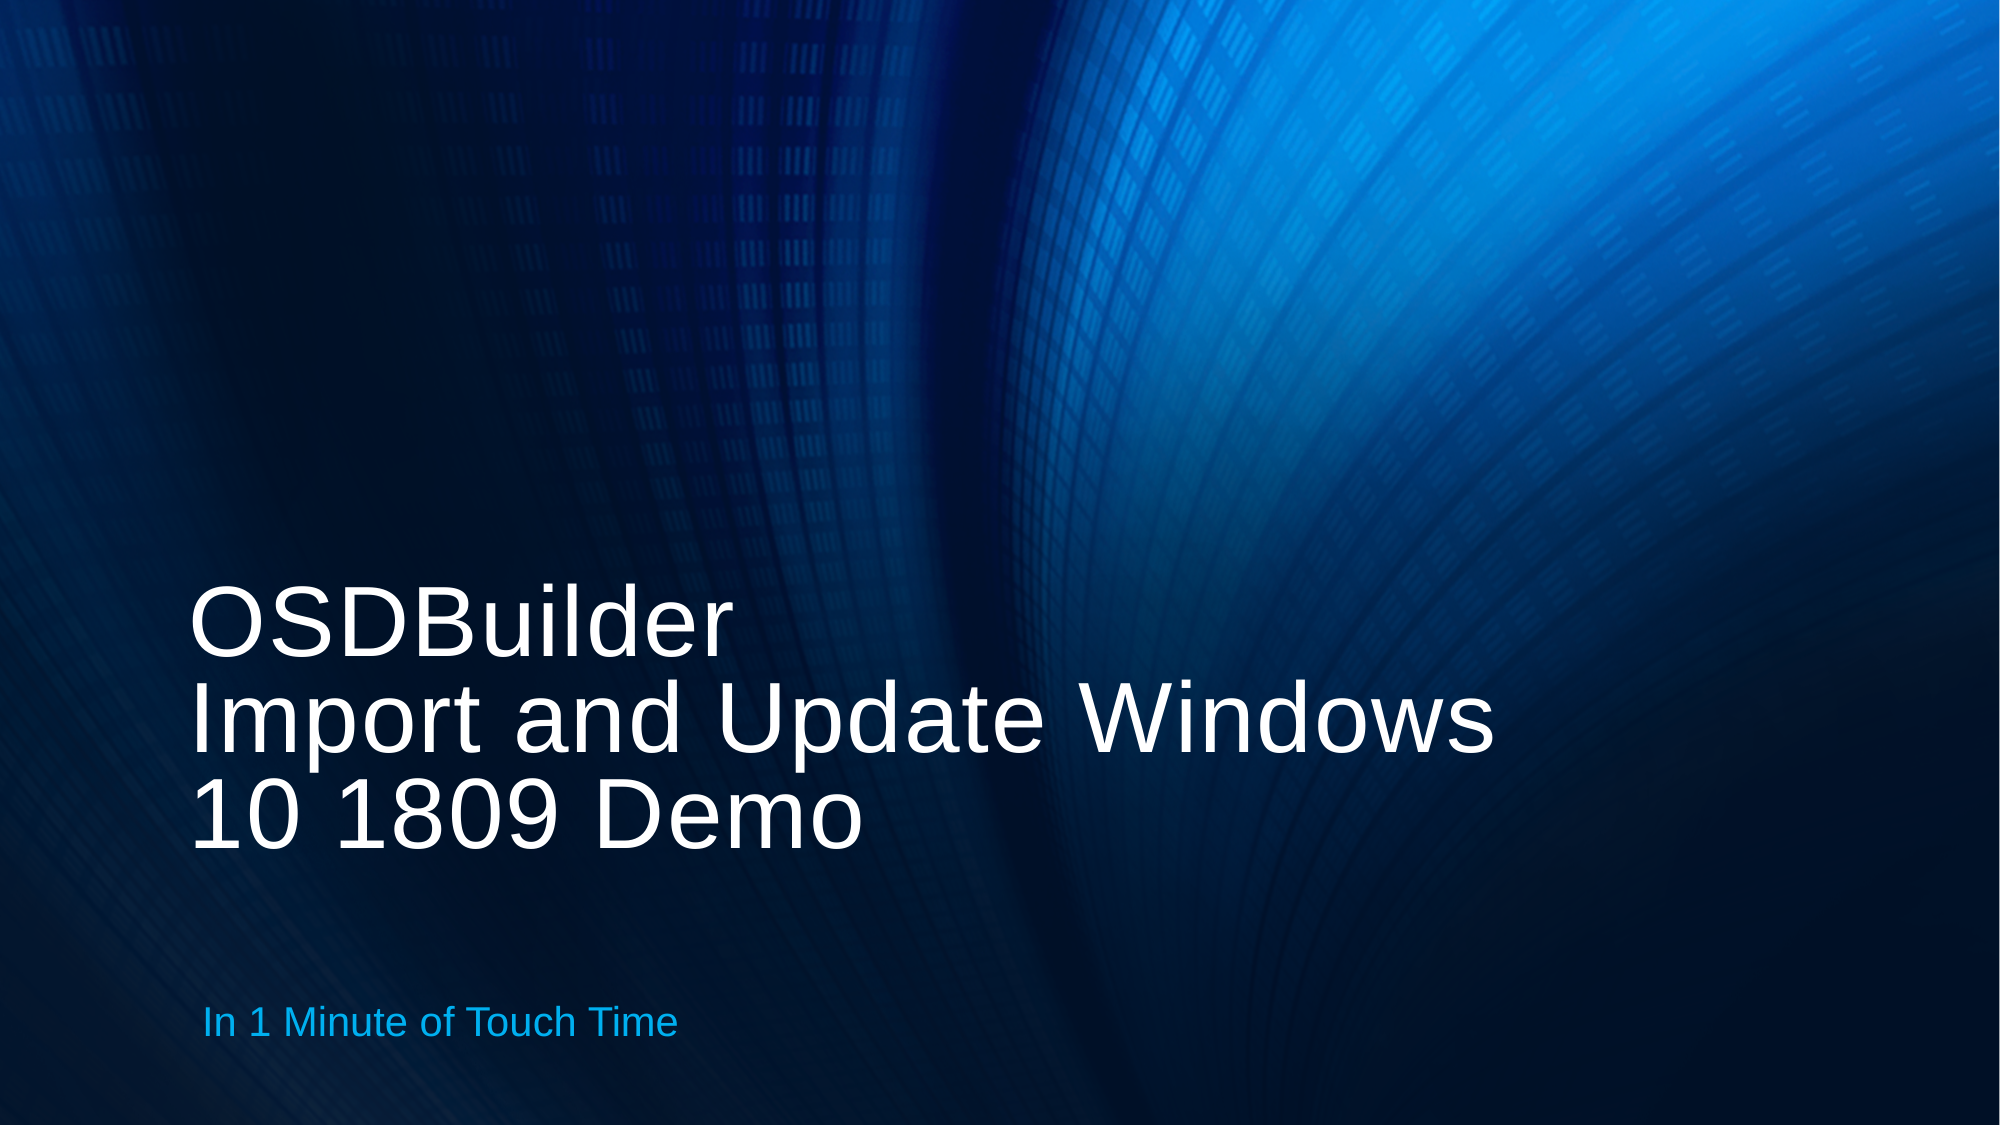

# OSDBuilder Import and Update Windows 10 1809 Demo
In 1 Minute of Touch Time